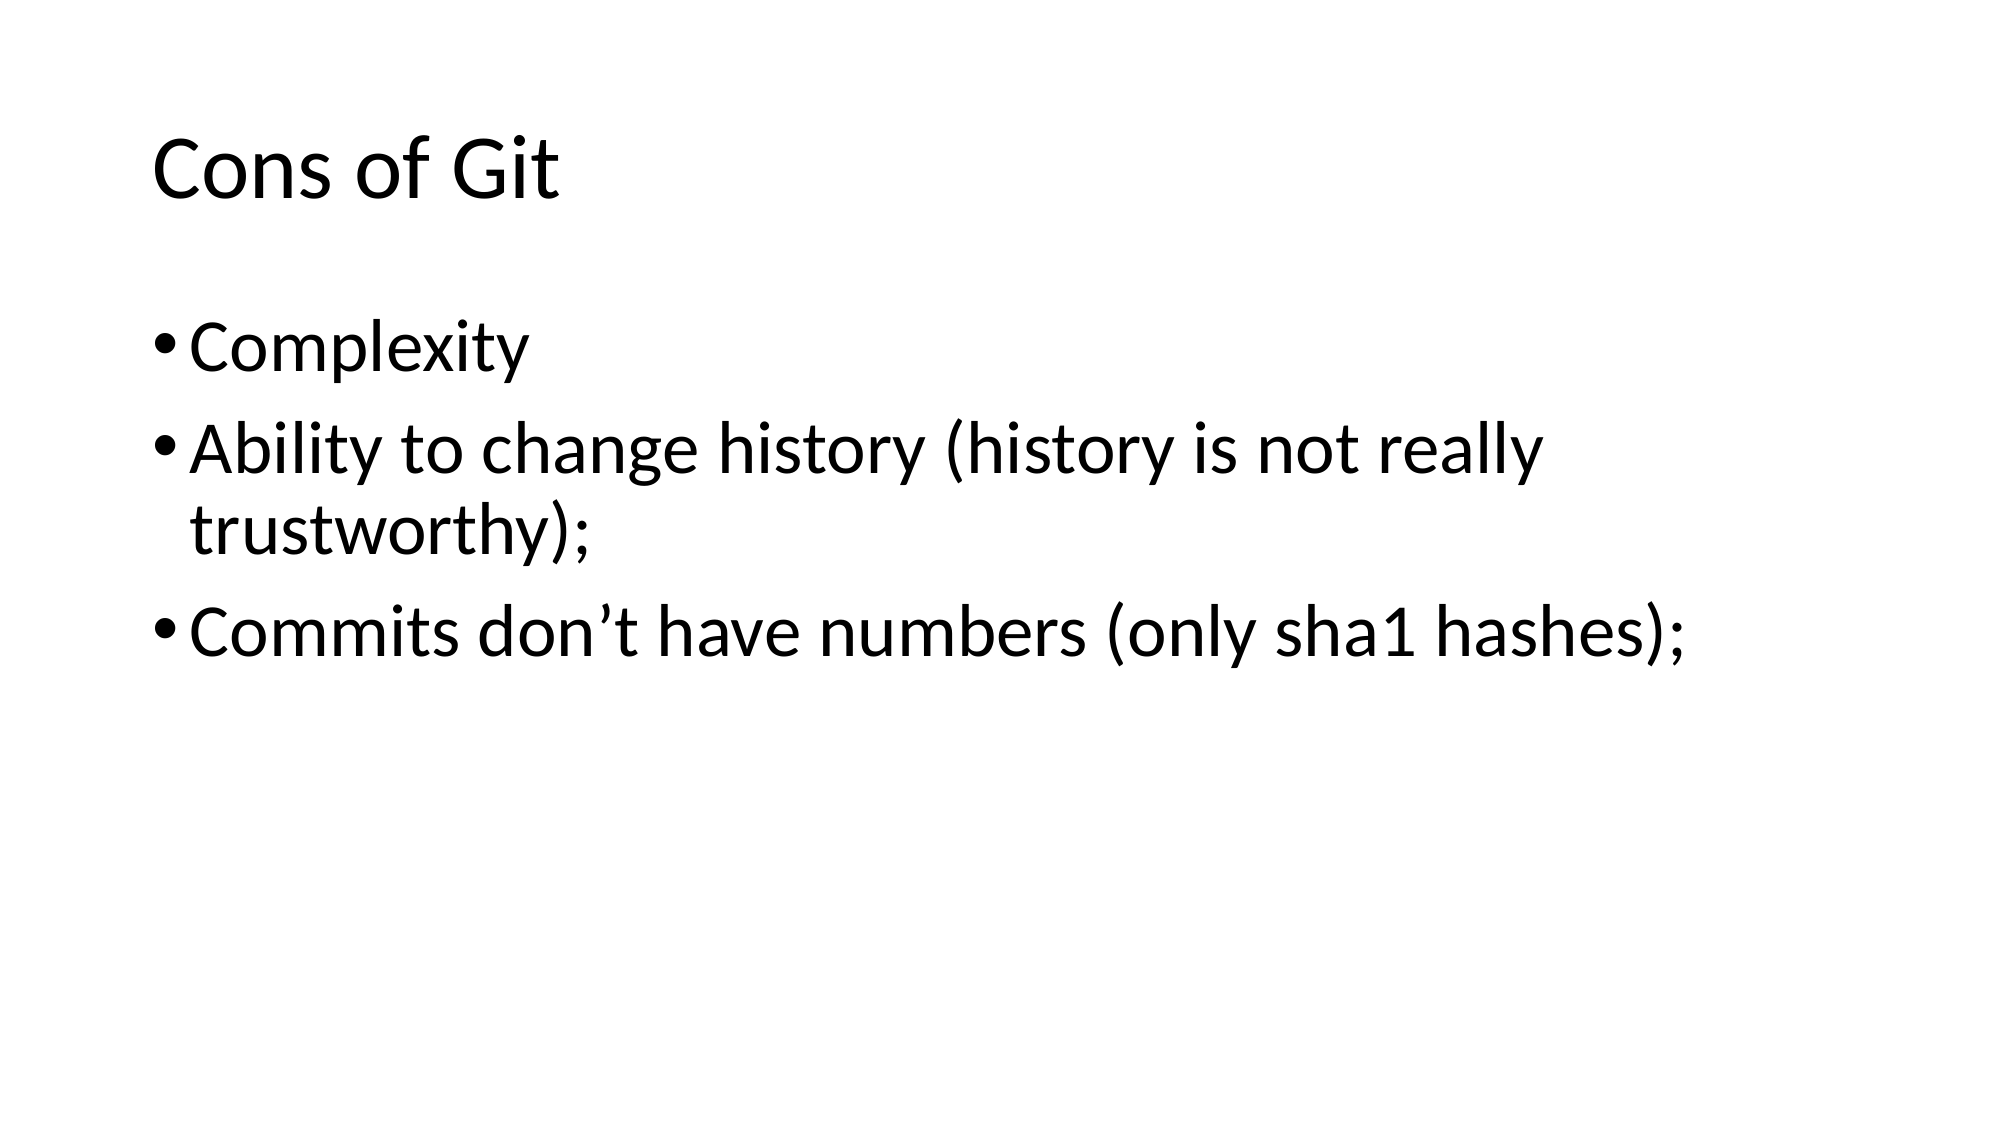

# Cons of Git
Complexity
Ability to change history (history is not really trustworthy);
Commits don’t have numbers (only sha1 hashes);